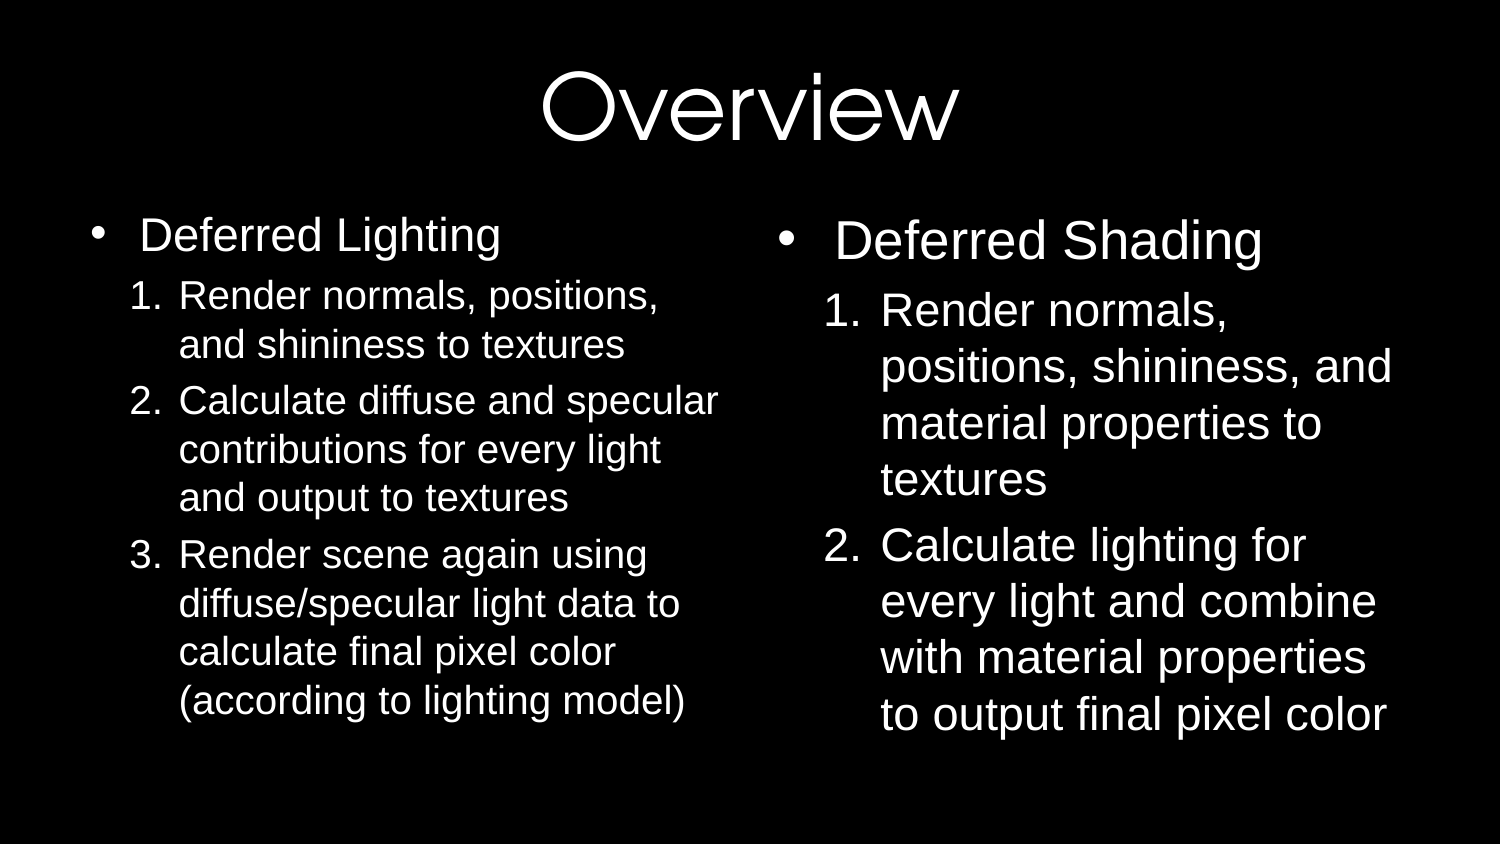

# Overview
Deferred Lighting
Render normals, positions, and shininess to textures
Calculate diffuse and specular contributions for every light and output to textures
Render scene again using diffuse/specular light data to calculate final pixel color (according to lighting model)
Deferred Shading
Render normals, positions, shininess, and material properties to textures
Calculate lighting for every light and combine with material properties to output final pixel color